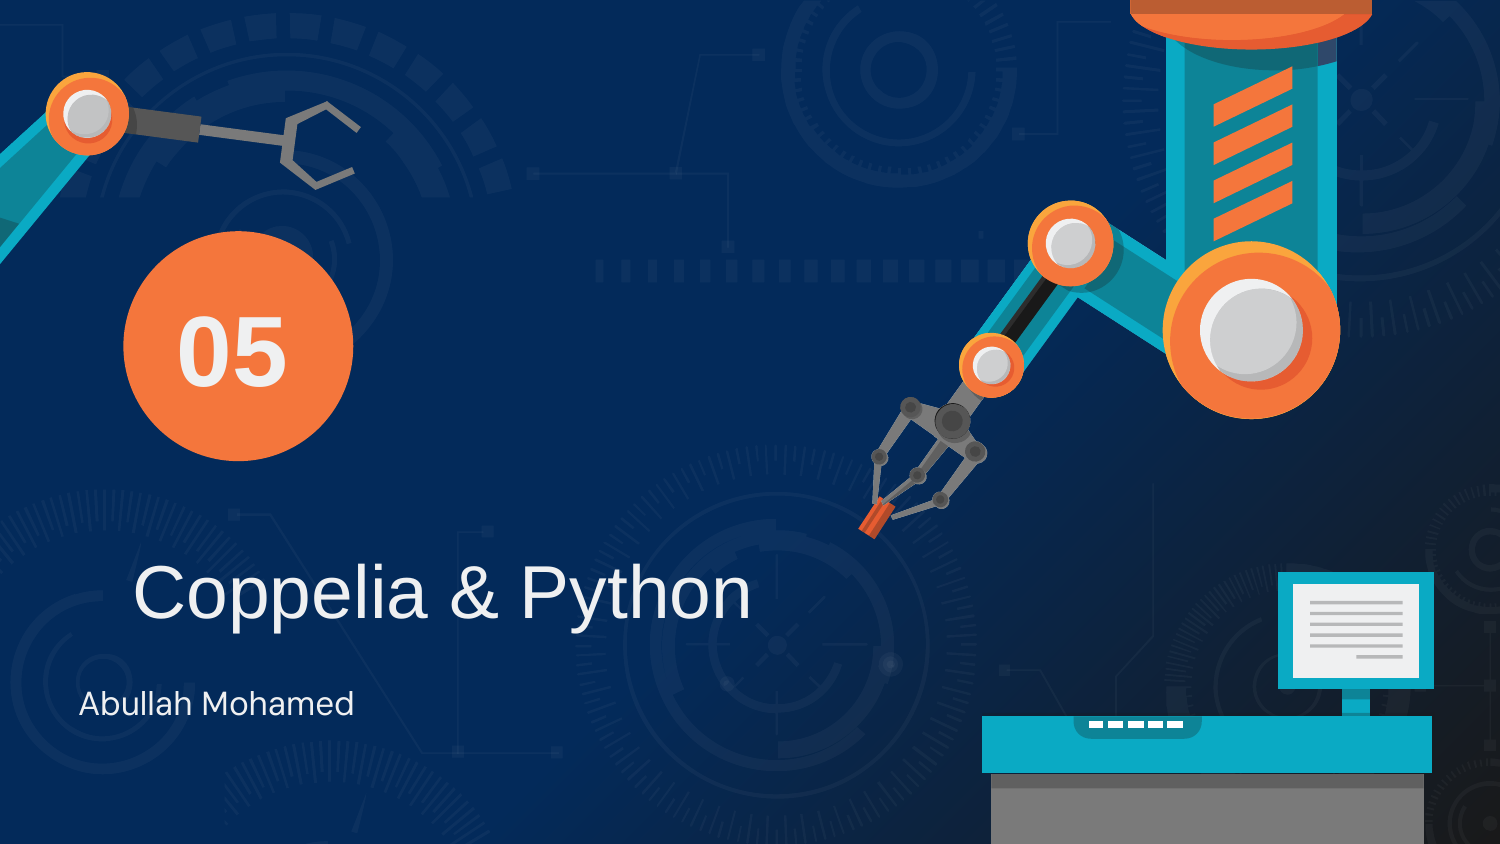

05
# Coppelia & Python

Abullah Mohamed